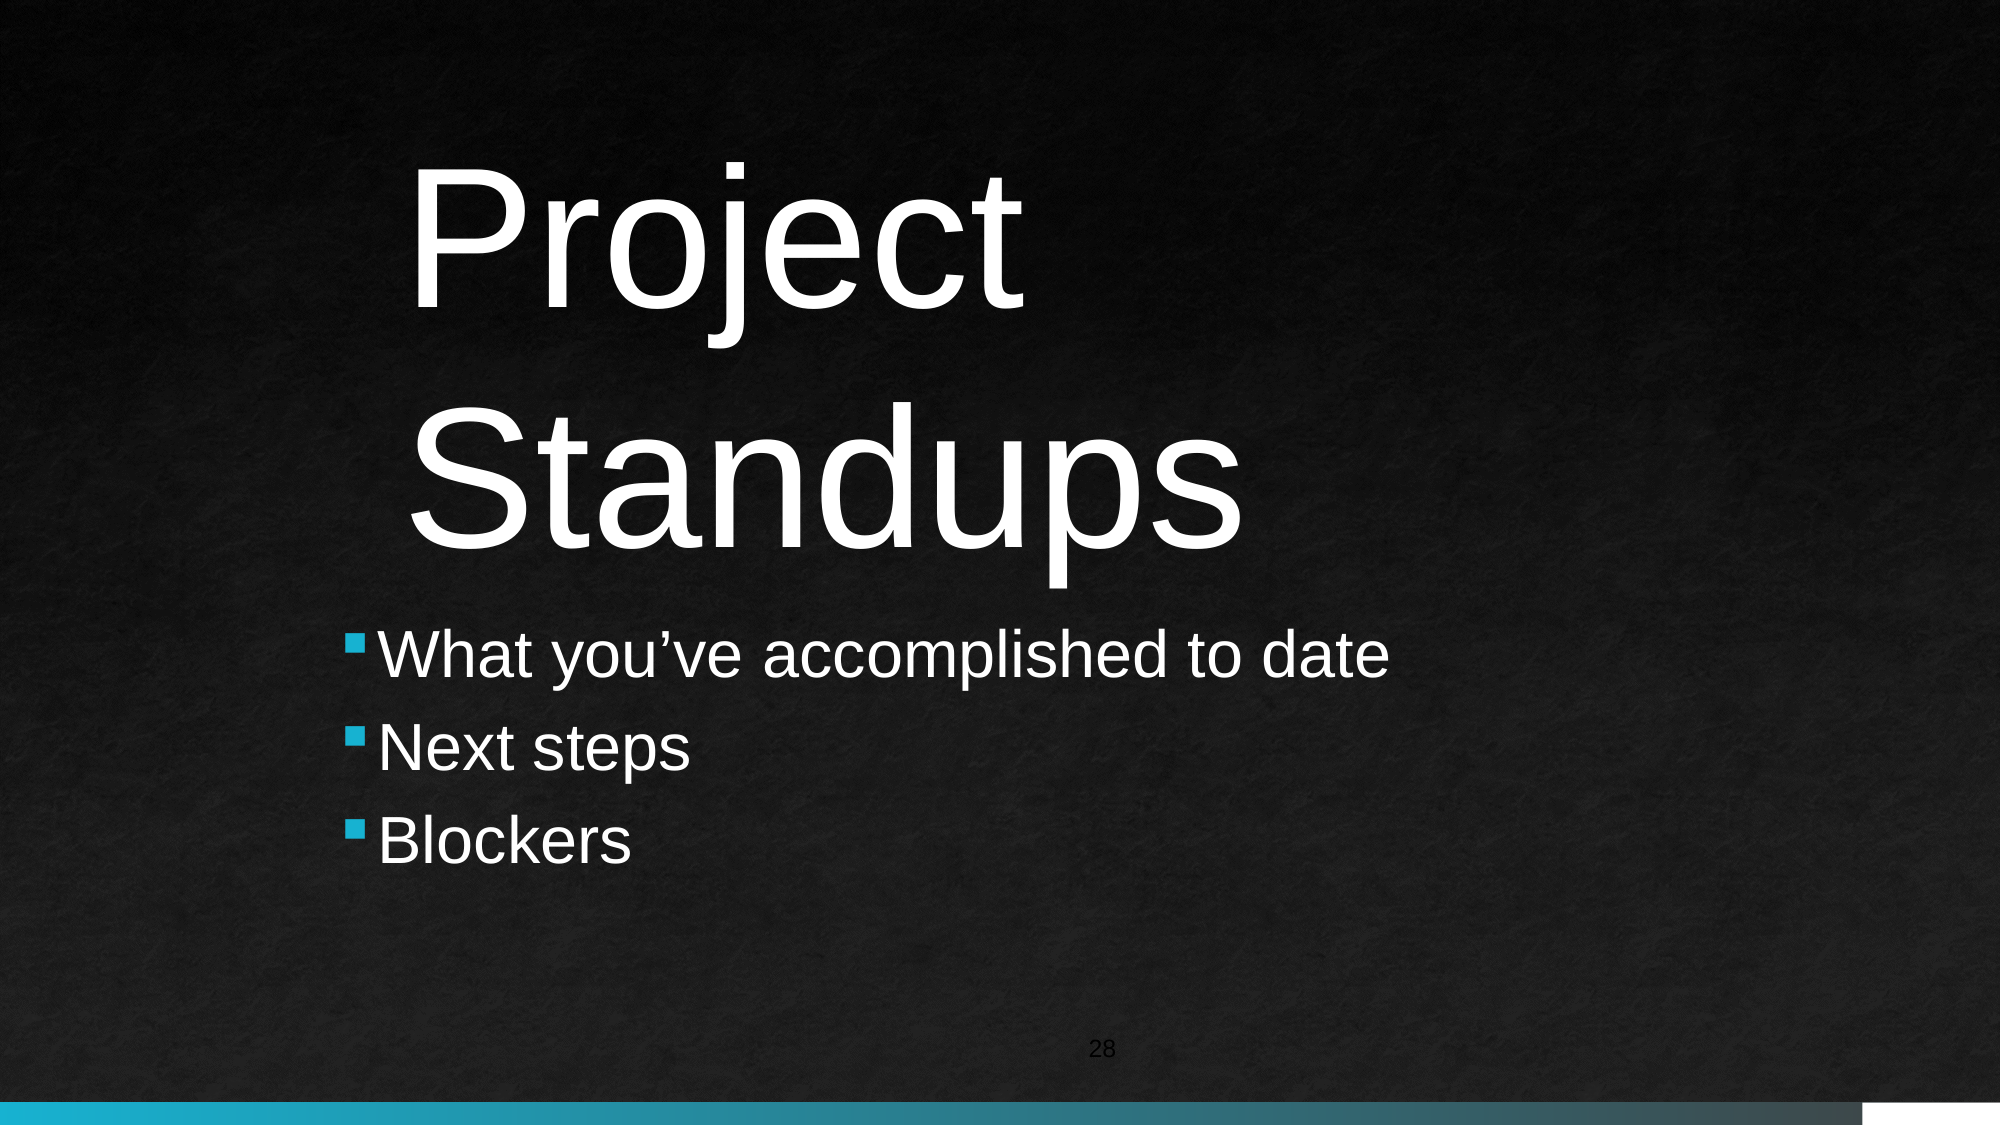

# Project Standups
What you’ve accomplished to date
Next steps
Blockers
28